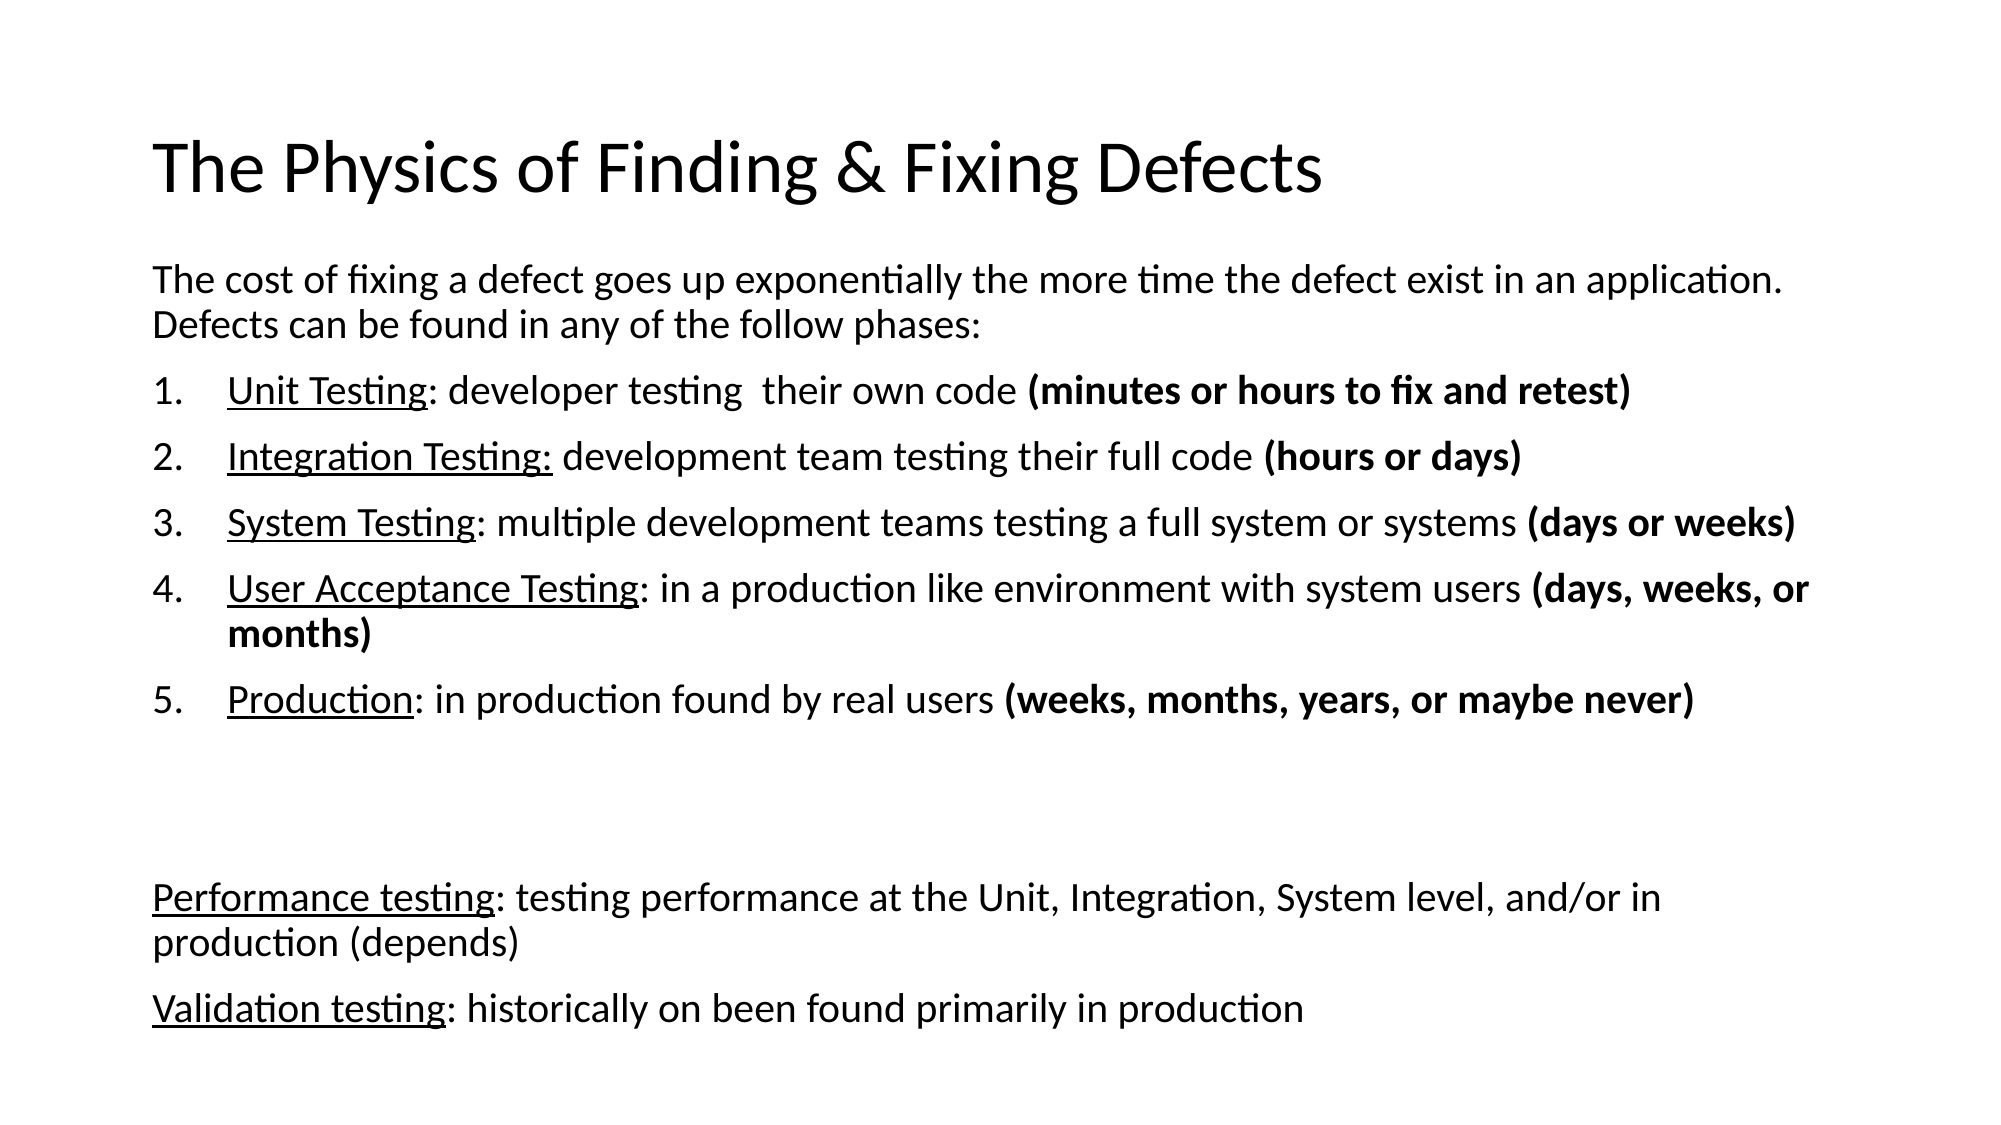

# The Physics of Finding & Fixing Defects
The cost of fixing a defect goes up exponentially the more time the defect exist in an application. Defects can be found in any of the follow phases:
Unit Testing: developer testing  their own code (minutes or hours to fix and retest)
Integration Testing: development team testing their full code (hours or days)
System Testing: multiple development teams testing a full system or systems (days or weeks)
User Acceptance Testing: in a production like environment with system users (days, weeks, or months)
Production: in production found by real users (weeks, months, years, or maybe never)

Performance testing: testing performance at the Unit, Integration, System level, and/or in production (depends)
Validation testing: historically on been found primarily in production